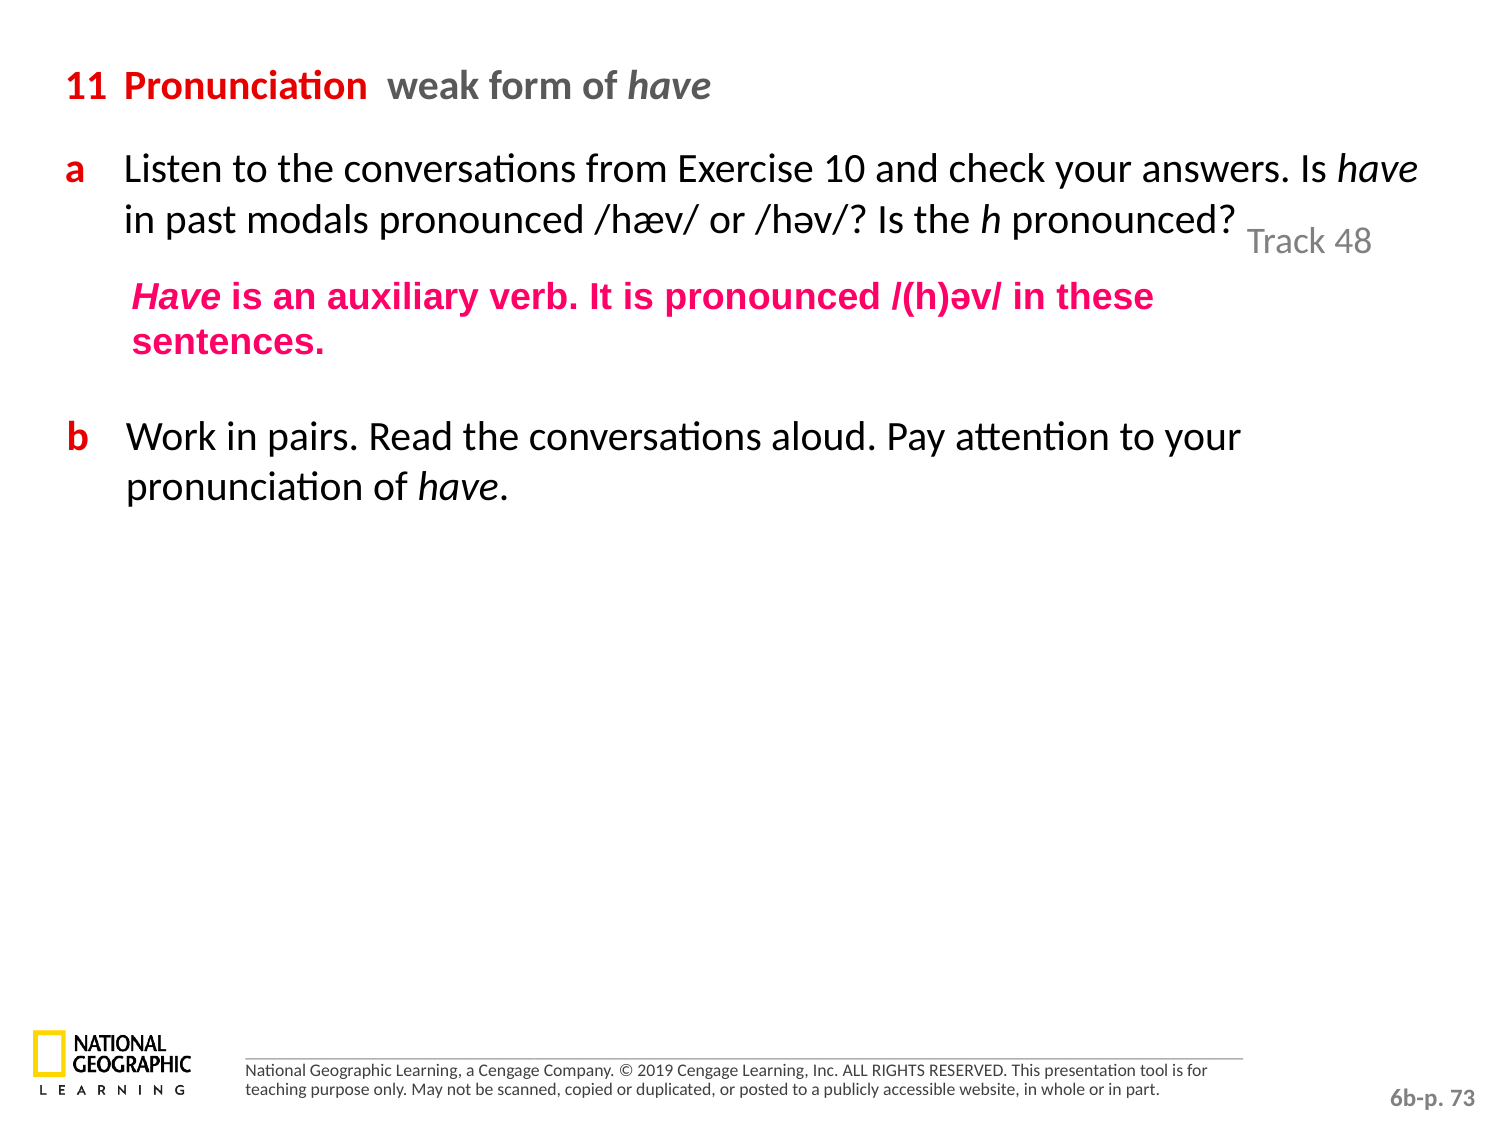

11	Pronunciation  weak form of have
a 	Listen to the conversations from Exercise 10 and check your answers. Is have in past modals pronounced /hæv/ or /həv/? Is the h pronounced?
Track 48
Have is an auxiliary verb. It is pronounced /(h)əv/ in these
sentences.
b 	Work in pairs. Read the conversations aloud. Pay attention to your pronunciation of have.
6b-p. 73